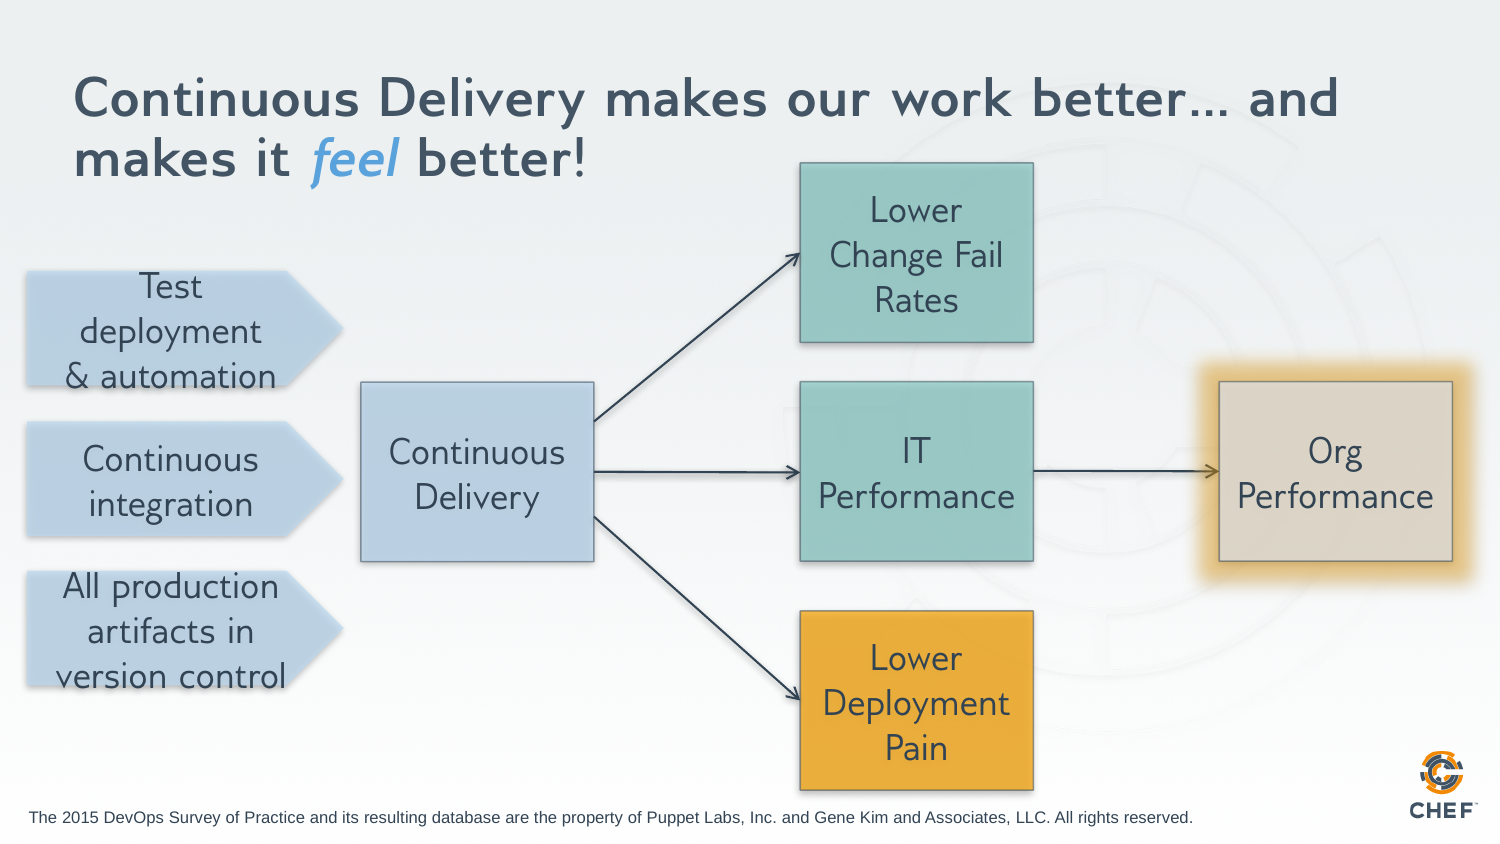

# Continuous Delivery makes our work better… and makes it feel better!
Lower Change Fail Rates
Test deployment
& automation
IT Performance
Org Performance
Continuous Delivery
Continuous
integration
All production artifacts in version control
Lower Deployment Pain
The 2015 DevOps Survey of Practice and its resulting database are the property of Puppet Labs, Inc. and Gene Kim and Associates, LLC. All rights reserved.